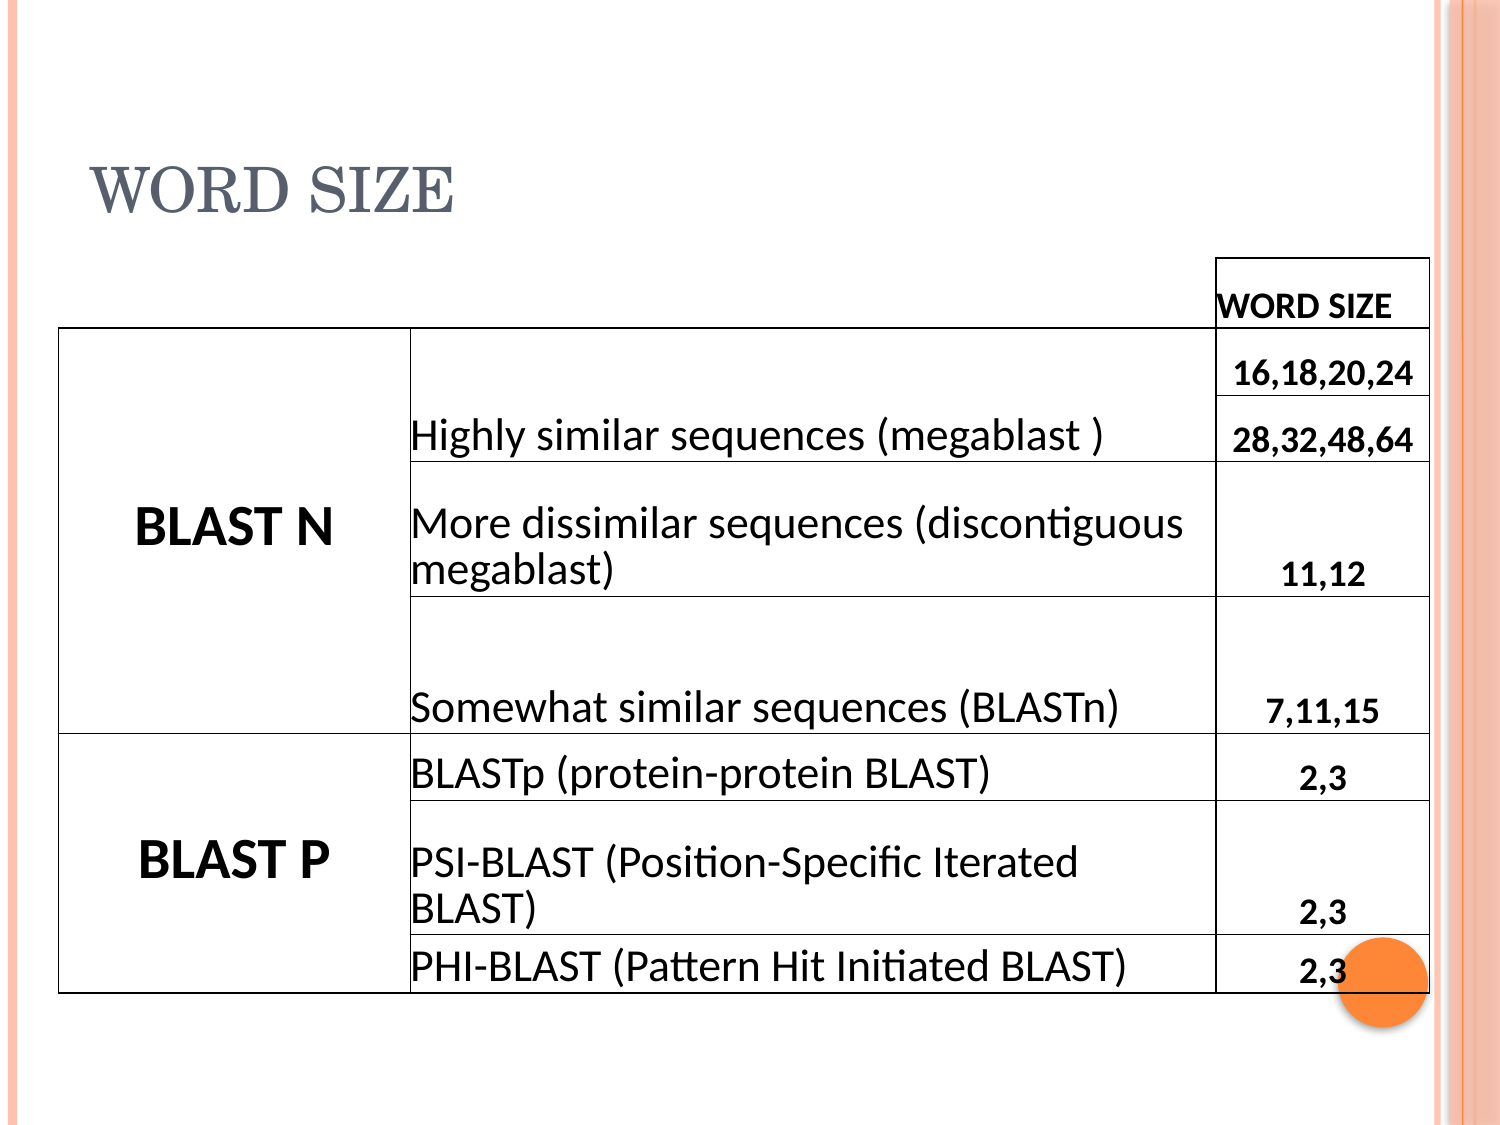

# WORD SIZE
|  |  | WORD SIZE |
| --- | --- | --- |
| BLAST N | Highly similar sequences (megablast ) | 16,18,20,24 |
|  |  | 28,32,48,64 |
|  | More dissimilar sequences (discontiguous megablast) | 11,12 |
|  | Somewhat similar sequences (BLASTn) | 7,11,15 |
| BLAST P | BLASTp (protein-protein BLAST) | 2,3 |
|  | PSI-BLAST (Position-Specific Iterated BLAST) | 2,3 |
|  | PHI-BLAST (Pattern Hit Initiated BLAST) | 2,3 |